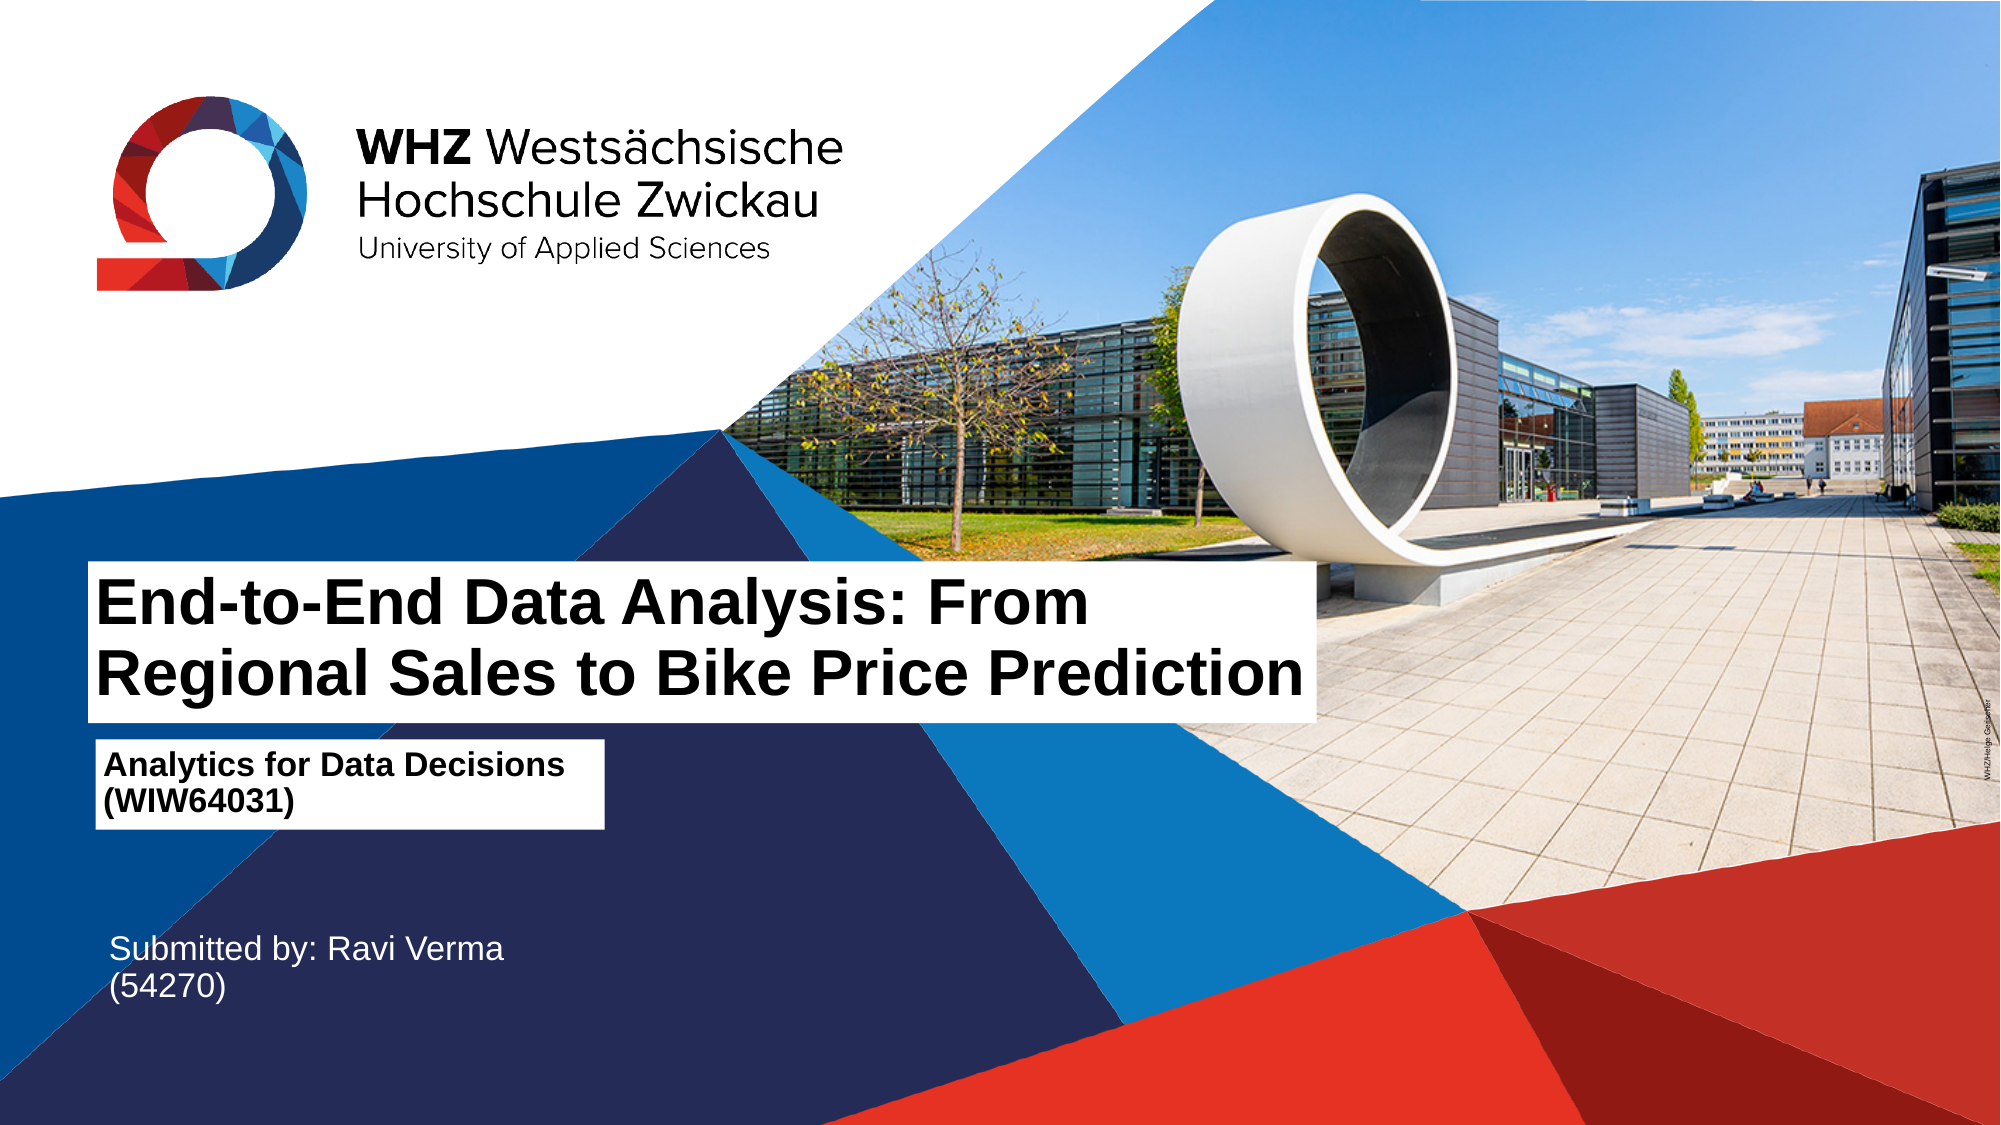

End-to-End Data Analysis: From Regional Sales to Bike Price Prediction
Analytics for Data Decisions (WIW64031)
Submitted by: Ravi Verma (54270)